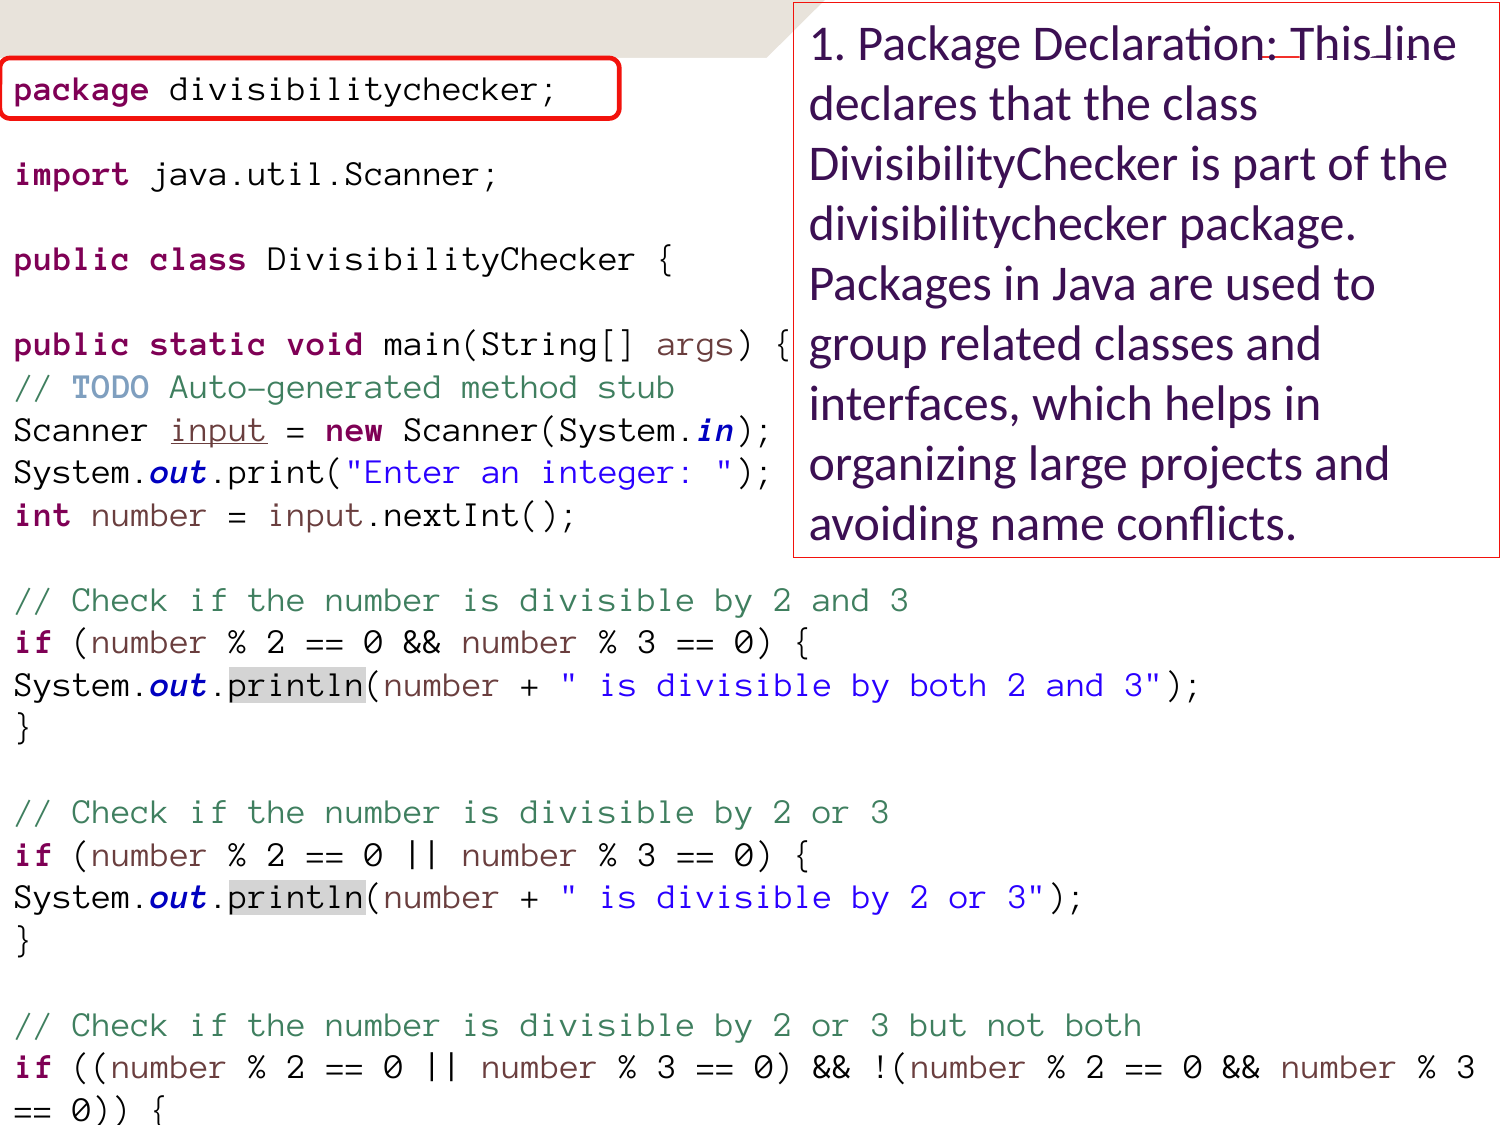

1. Package Declaration: This line declares that the class DivisibilityChecker is part of the divisibilitychecker package. Packages in Java are used to group related classes and interfaces, which helps in organizing large projects and avoiding name conflicts.
package divisibilitychecker;

import java.util.Scanner;

public class DivisibilityChecker {
public static void main(String[] args) {
// TODO Auto-generated method stub
Scanner input = new Scanner(System.in);
System.out.print("Enter an integer: ");
int number = input.nextInt();

// Check if the number is divisible by 2 and 3
if (number % 2 == 0 && number % 3 == 0) {
System.out.println(number + " is divisible by both 2 and 3");
}

// Check if the number is divisible by 2 or 3
if (number % 2 == 0 || number % 3 == 0) {
System.out.println(number + " is divisible by 2 or 3");
}
// Check if the number is divisible by 2 or 3 but not both
if ((number % 2 == 0 || number % 3 == 0) && !(number % 2 == 0 && number % 3 == 0)) {
System.out.println(number + " is divisible by 2 or 3 but not both");
}
}

}